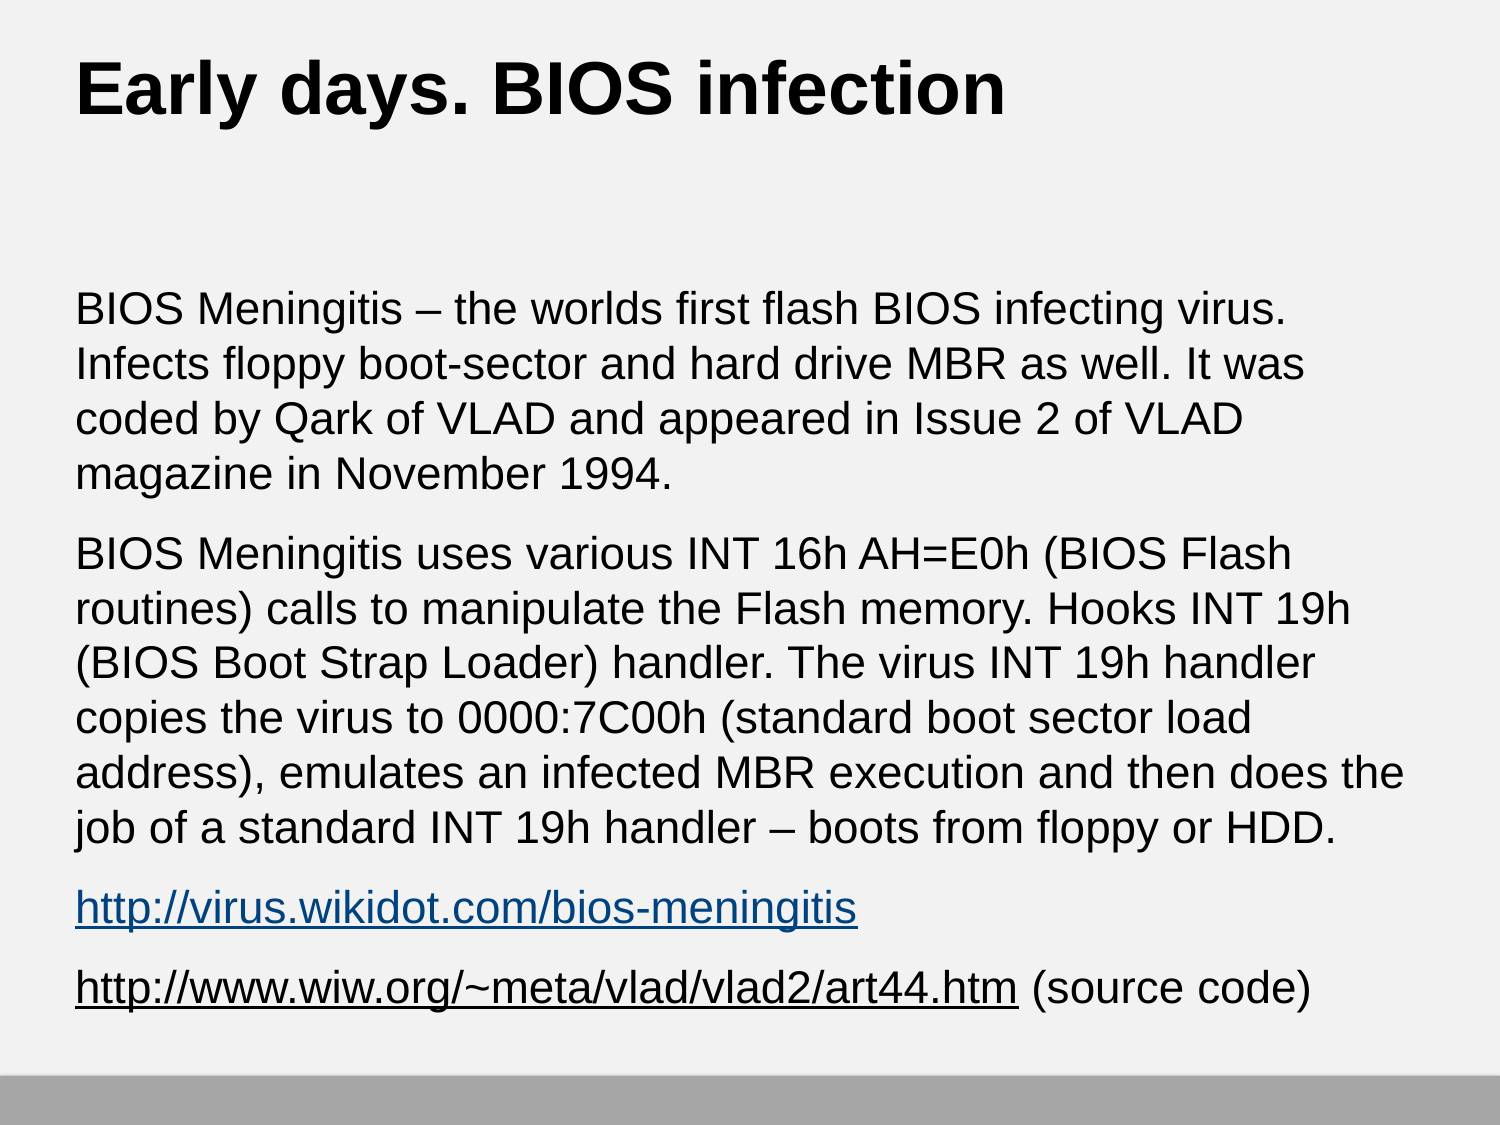

# Early days. BIOS infection
BIOS Meningitis – the worlds first flash BIOS infecting virus. Infects floppy boot-sector and hard drive MBR as well. It was coded by Qark of VLAD and appeared in Issue 2 of VLAD magazine in November 1994.
BIOS Meningitis uses various INT 16h AH=E0h (BIOS Flash routines) calls to manipulate the Flash memory. Hooks INT 19h (BIOS Boot Strap Loader) handler. The virus INT 19h handler copies the virus to 0000:7C00h (standard boot sector load address), emulates an infected MBR execution and then does the job of a standard INT 19h handler – boots from floppy or HDD.
http://virus.wikidot.com/bios-meningitis
http://www.wiw.org/~meta/vlad/vlad2/art44.htm (source code)